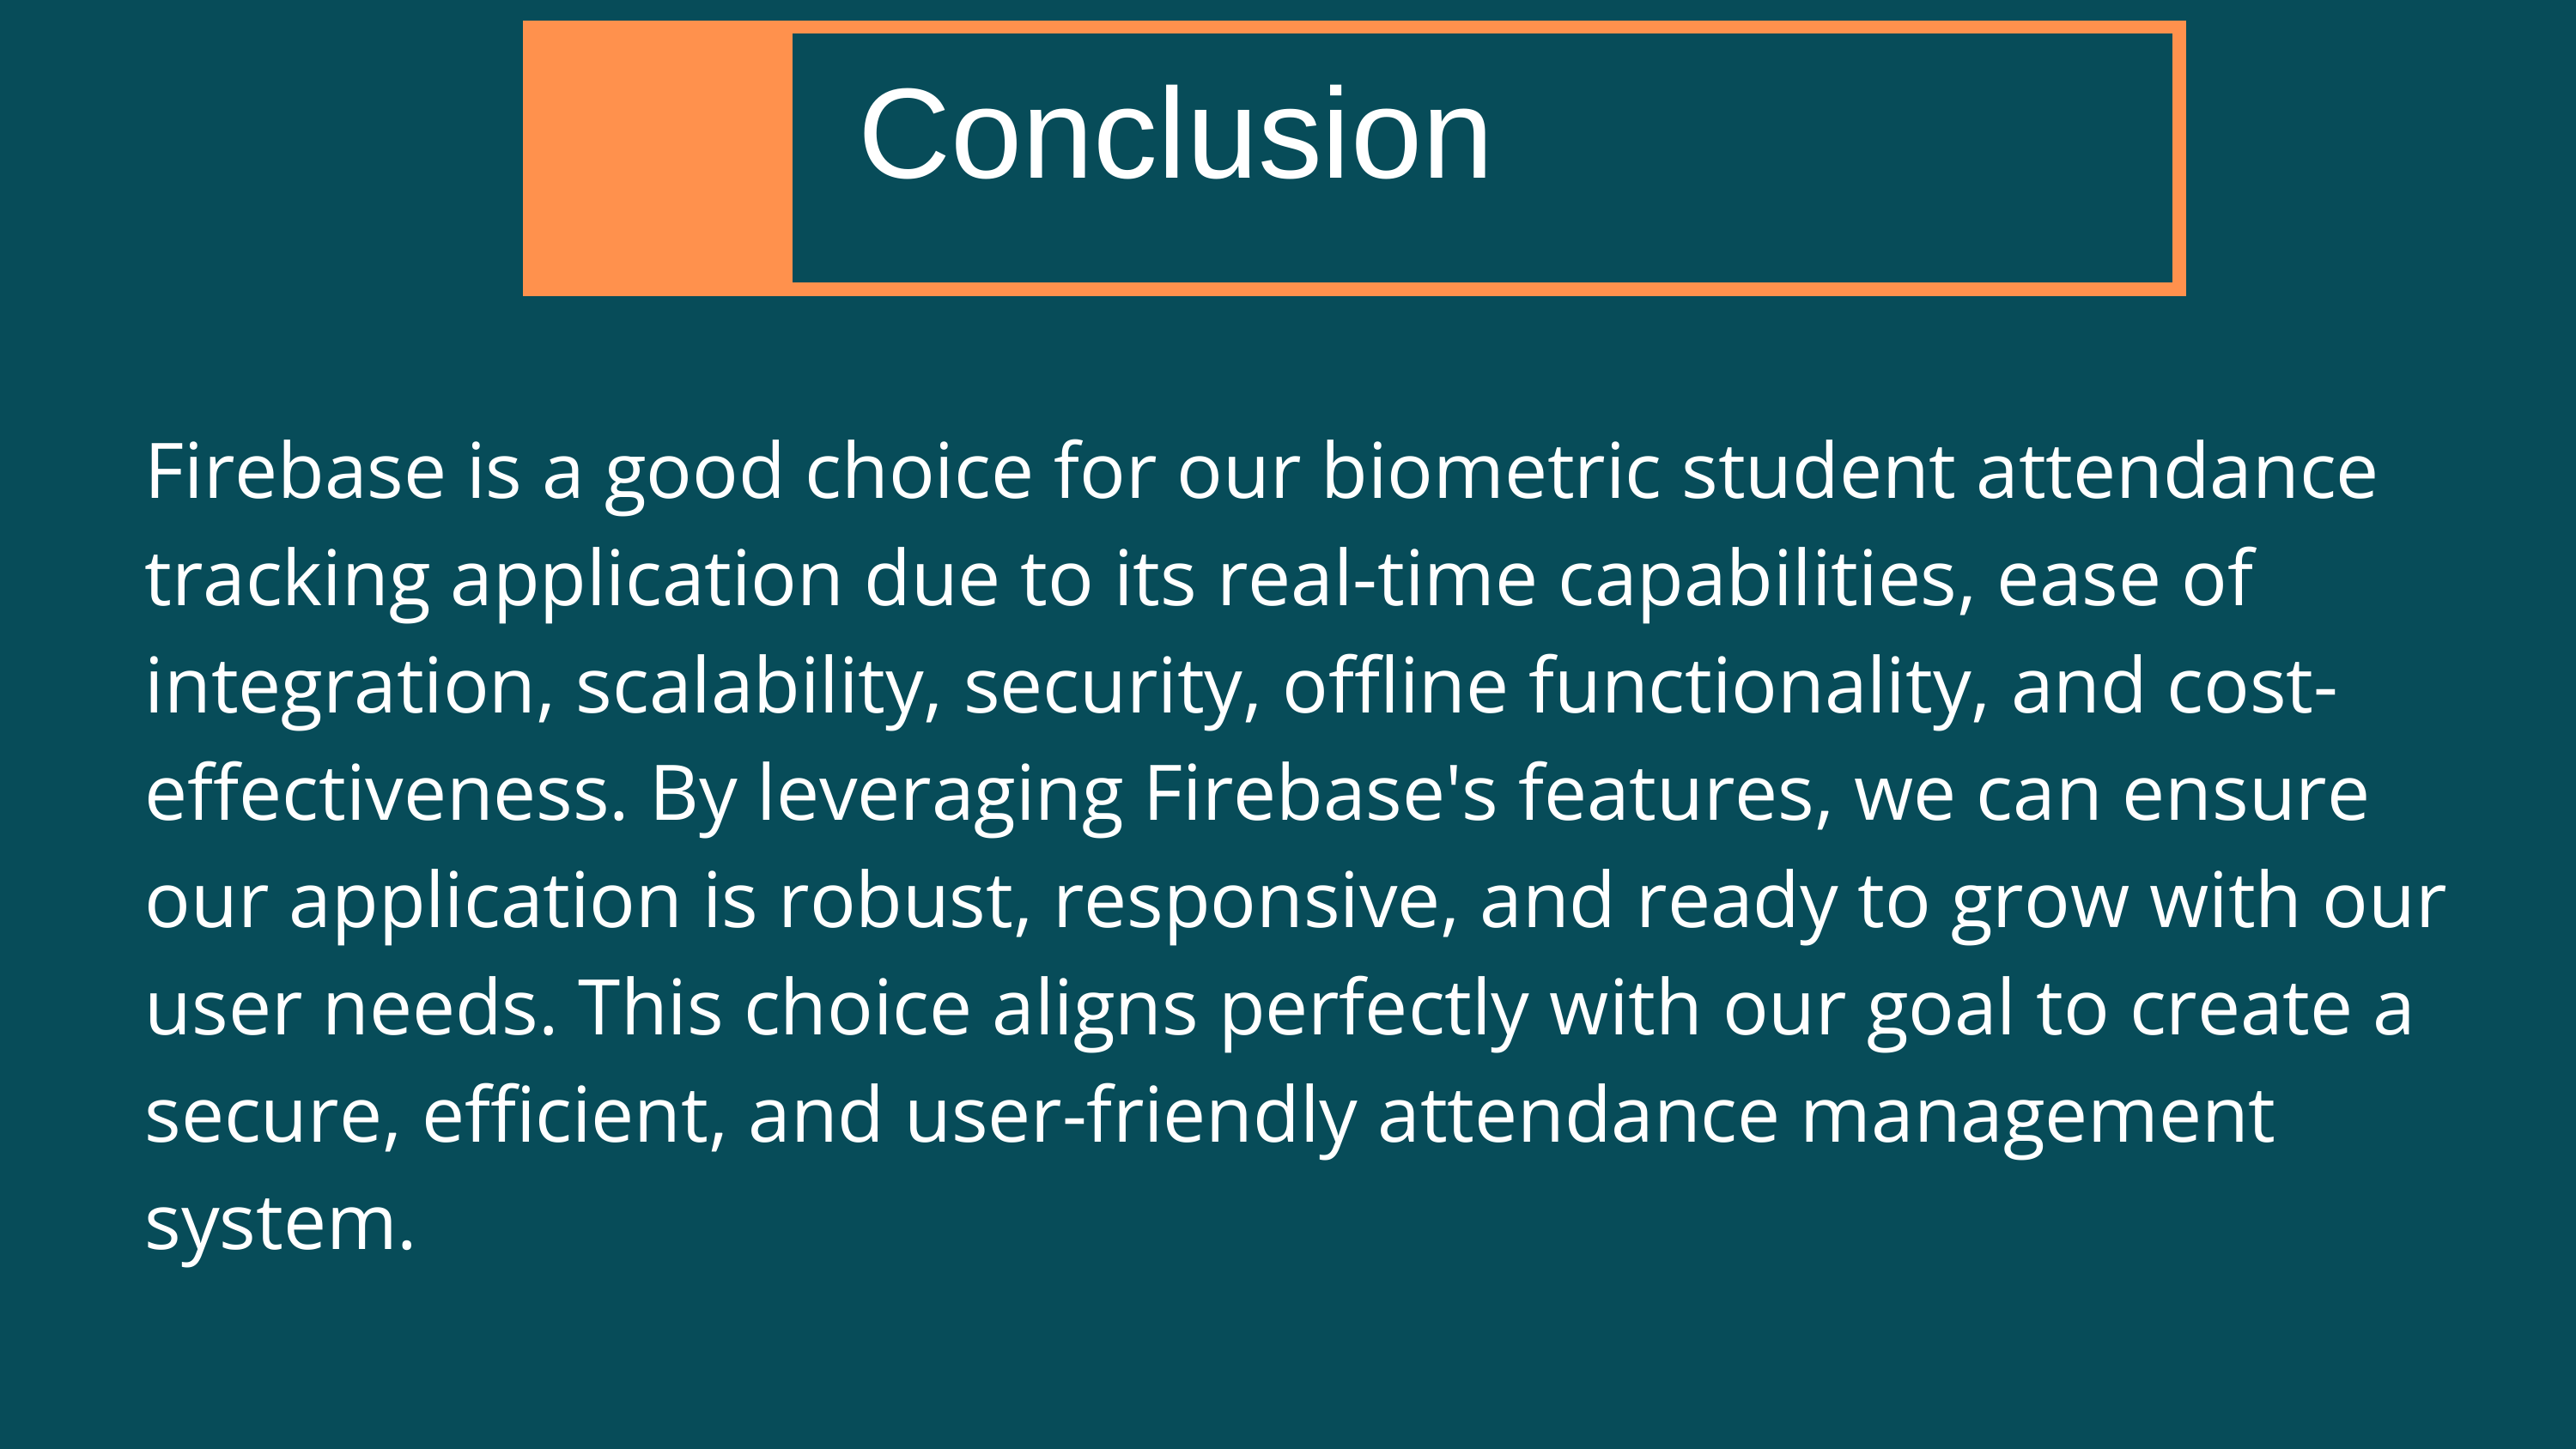

Conclusion
Firebase is a good choice for our biometric student attendance tracking application due to its real-time capabilities, ease of integration, scalability, security, offline functionality, and cost-effectiveness. By leveraging Firebase's features, we can ensure our application is robust, responsive, and ready to grow with our user needs. This choice aligns perfectly with our goal to create a secure, efficient, and user-friendly attendance management system.